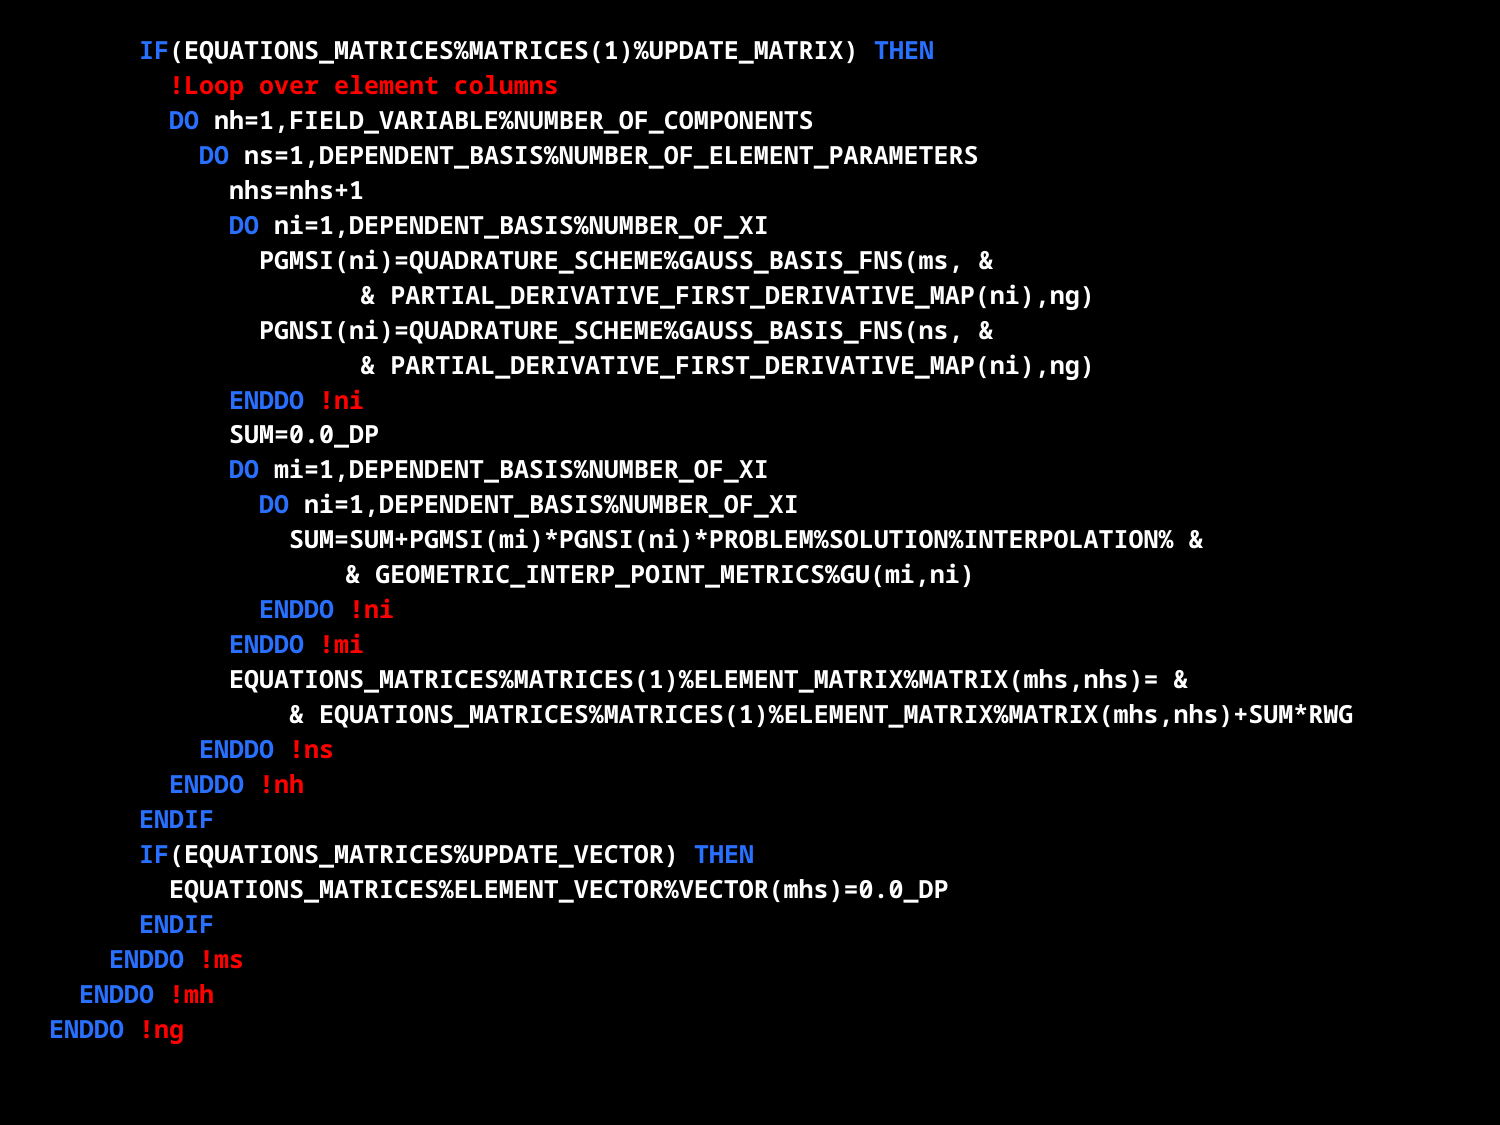

IF(EQUATIONS_MATRICES%MATRICES(1)%UPDATE_MATRIX) THEN
        !Loop over element columns
        DO nh=1,FIELD_VARIABLE%NUMBER_OF_COMPONENTS
          DO ns=1,DEPENDENT_BASIS%NUMBER_OF_ELEMENT_PARAMETERS
            nhs=nhs+1
            DO ni=1,DEPENDENT_BASIS%NUMBER_OF_XI
              PGMSI(ni)=QUADRATURE_SCHEME%GAUSS_BASIS_FNS(ms, &
		       & PARTIAL_DERIVATIVE_FIRST_DERIVATIVE_MAP(ni),ng)
              PGNSI(ni)=QUADRATURE_SCHEME%GAUSS_BASIS_FNS(ns, &
		       & PARTIAL_DERIVATIVE_FIRST_DERIVATIVE_MAP(ni),ng)
            ENDDO !ni
            SUM=0.0_DP
            DO mi=1,DEPENDENT_BASIS%NUMBER_OF_XI
              DO ni=1,DEPENDENT_BASIS%NUMBER_OF_XI
                SUM=SUM+PGMSI(mi)*PGNSI(ni)*PROBLEM%SOLUTION%INTERPOLATION% &
	                & GEOMETRIC_INTERP_POINT_METRICS%GU(mi,ni)
              ENDDO !ni
            ENDDO !mi
            EQUATIONS_MATRICES%MATRICES(1)%ELEMENT_MATRIX%MATRIX(mhs,nhs)= &
                & EQUATIONS_MATRICES%MATRICES(1)%ELEMENT_MATRIX%MATRIX(mhs,nhs)+SUM*RWG
          ENDDO !ns
        ENDDO !nh
      ENDIF
      IF(EQUATIONS_MATRICES%UPDATE_VECTOR) THEN
        EQUATIONS_MATRICES%ELEMENT_VECTOR%VECTOR(mhs)=0.0_DP
      ENDIF
    ENDDO !ms
  ENDDO !mh
ENDDO !ng